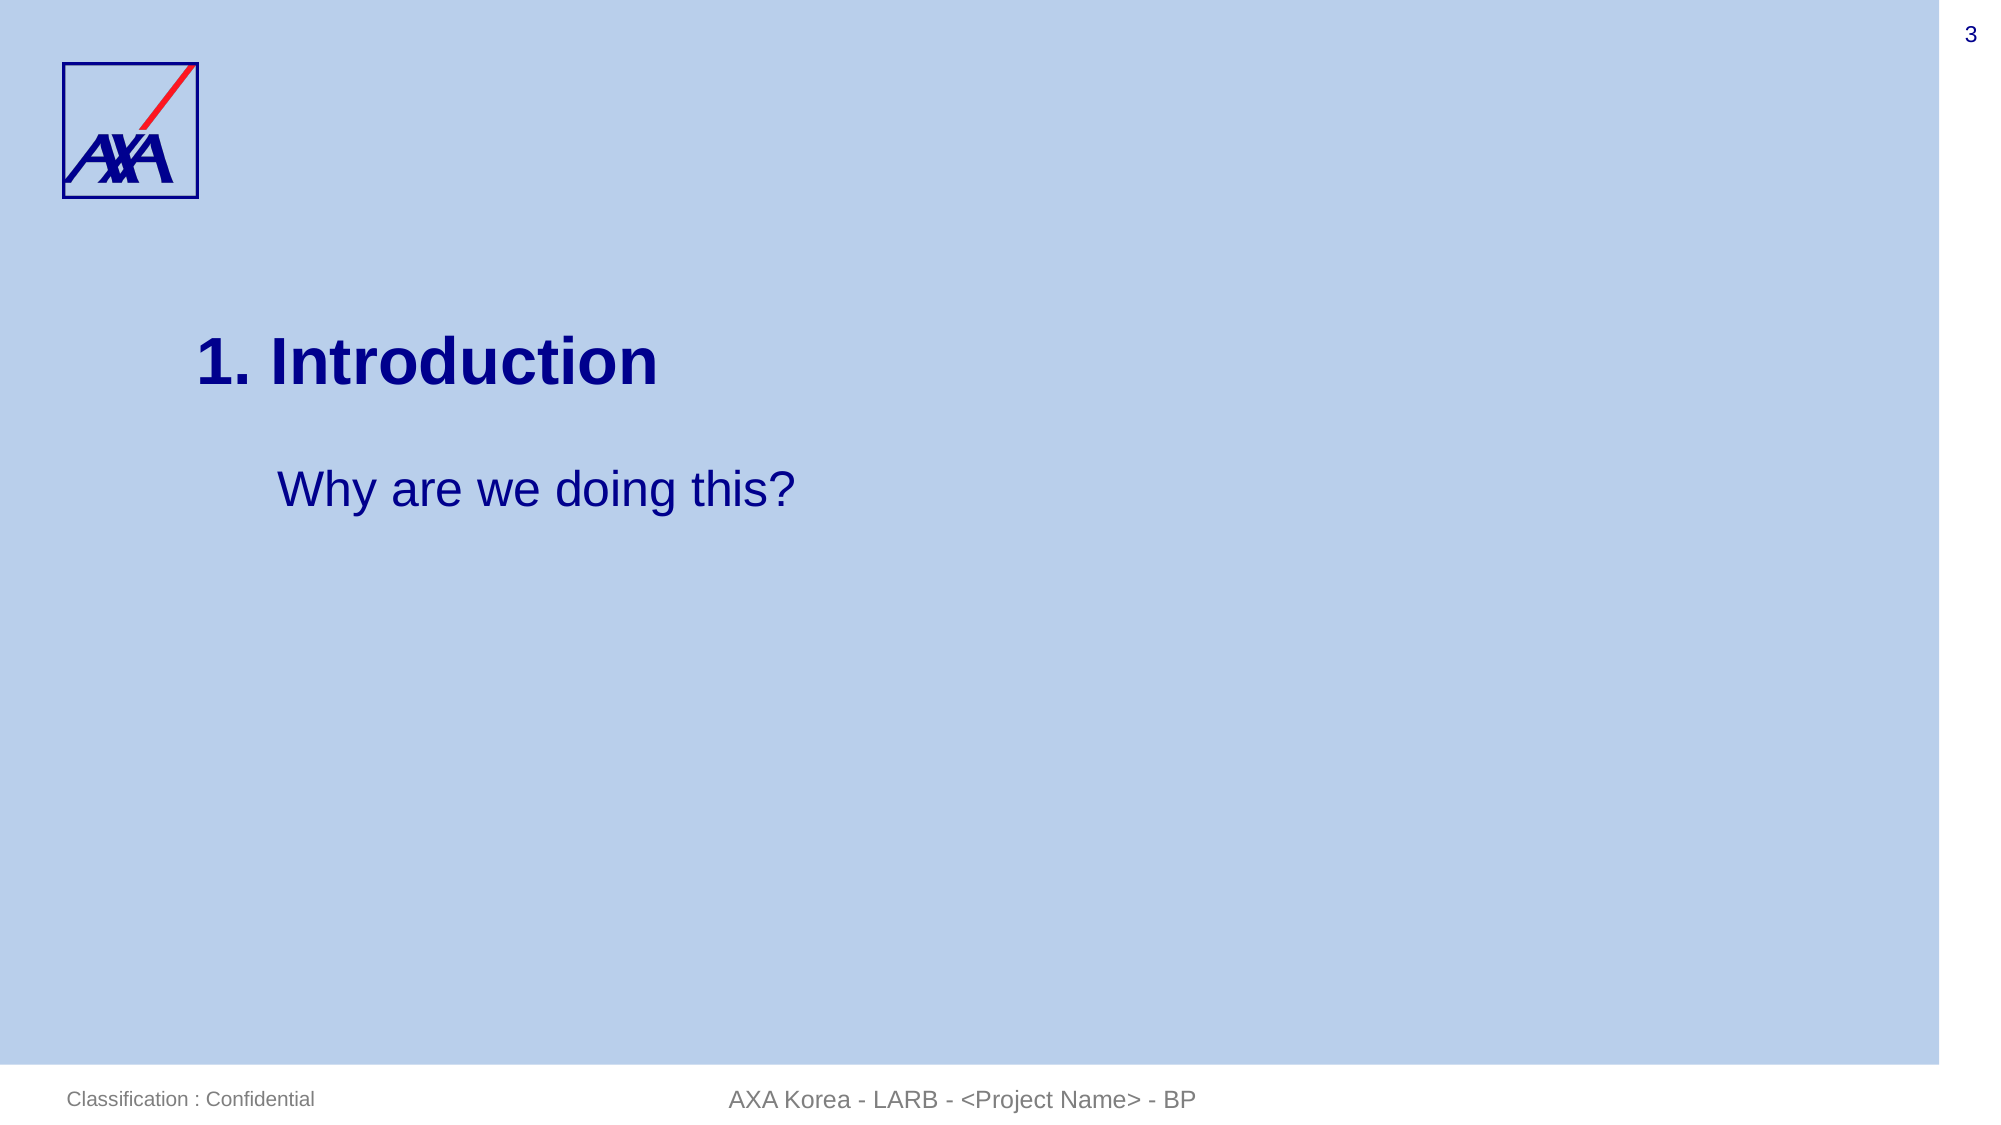

3
1. Introduction
Why are we doing this?